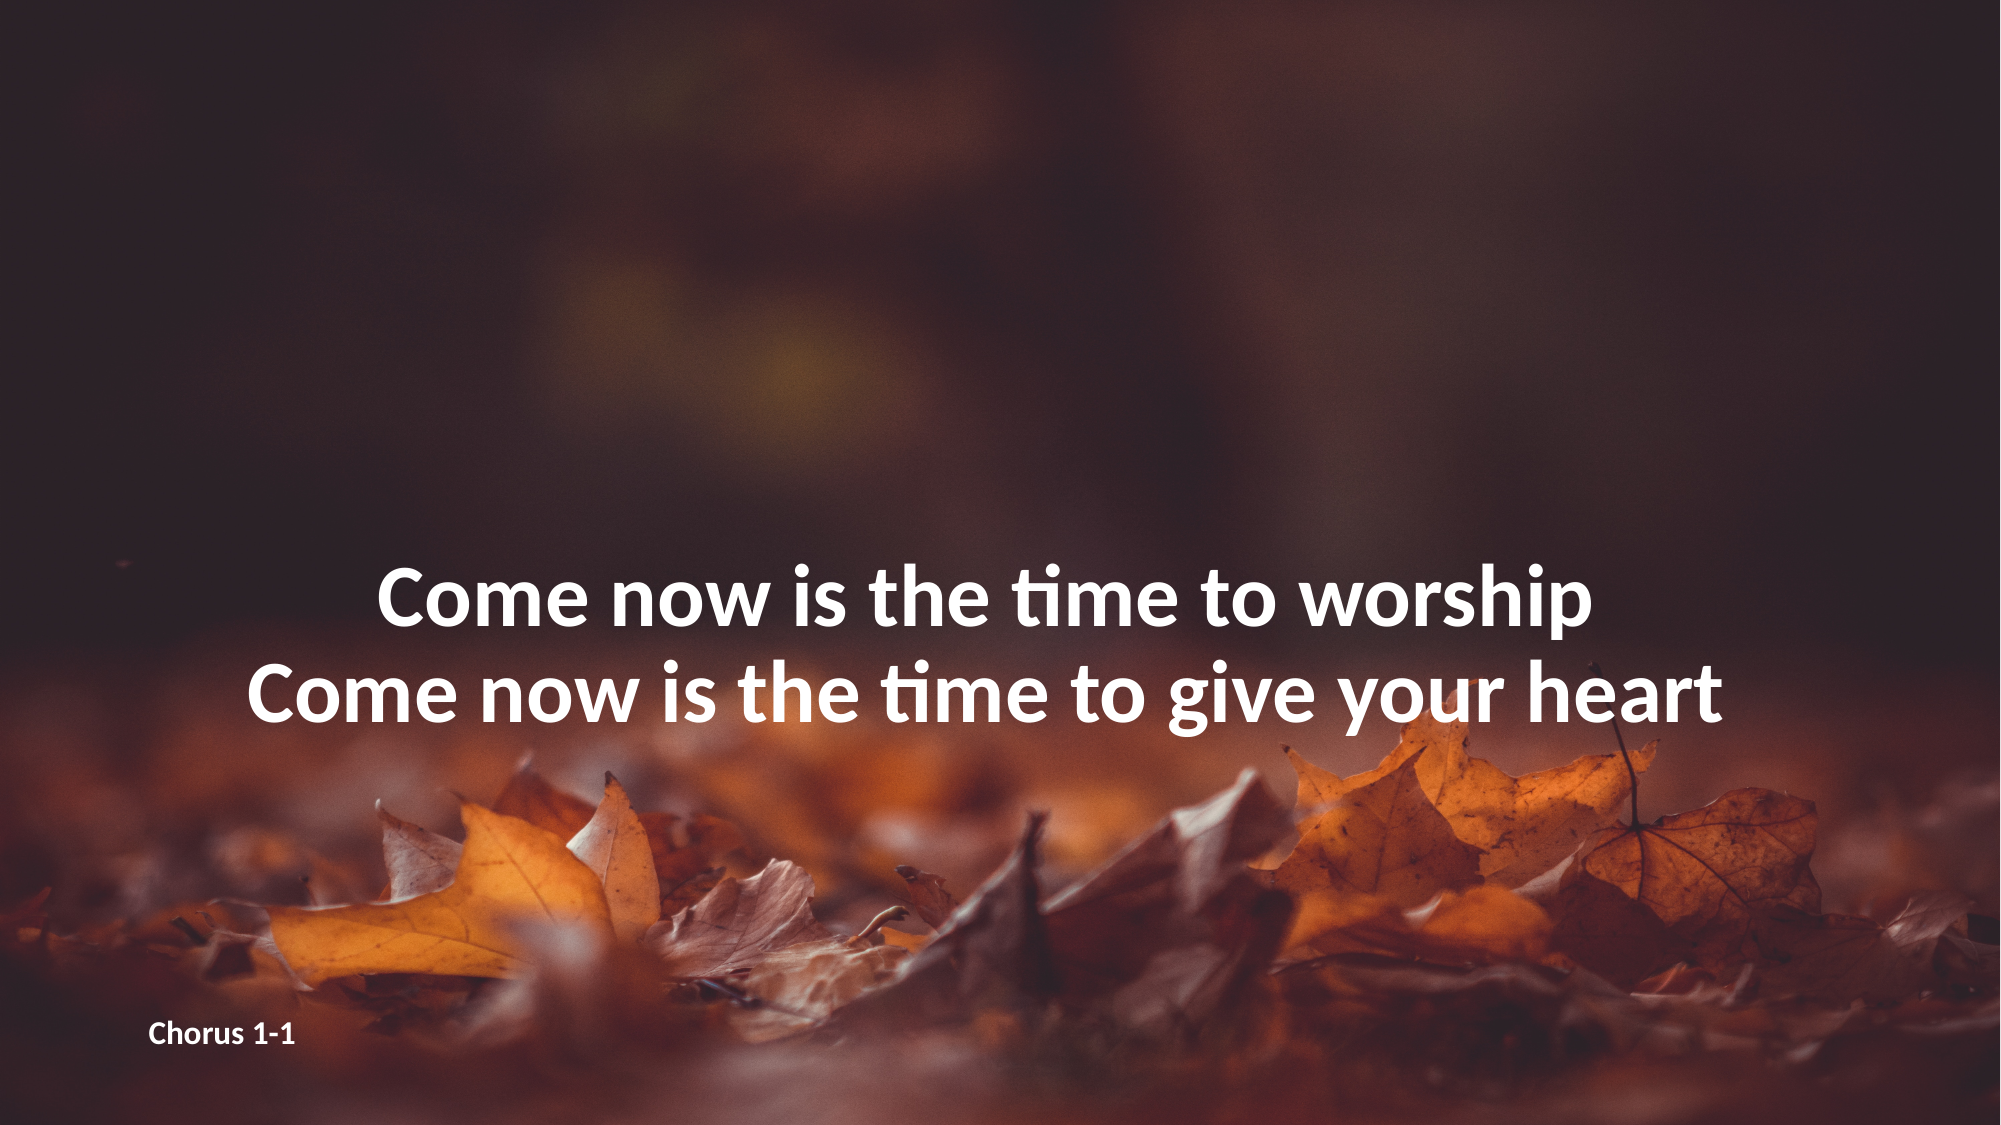

Come now is the time to worship
Come now is the time to give your heart
Chorus 1-1